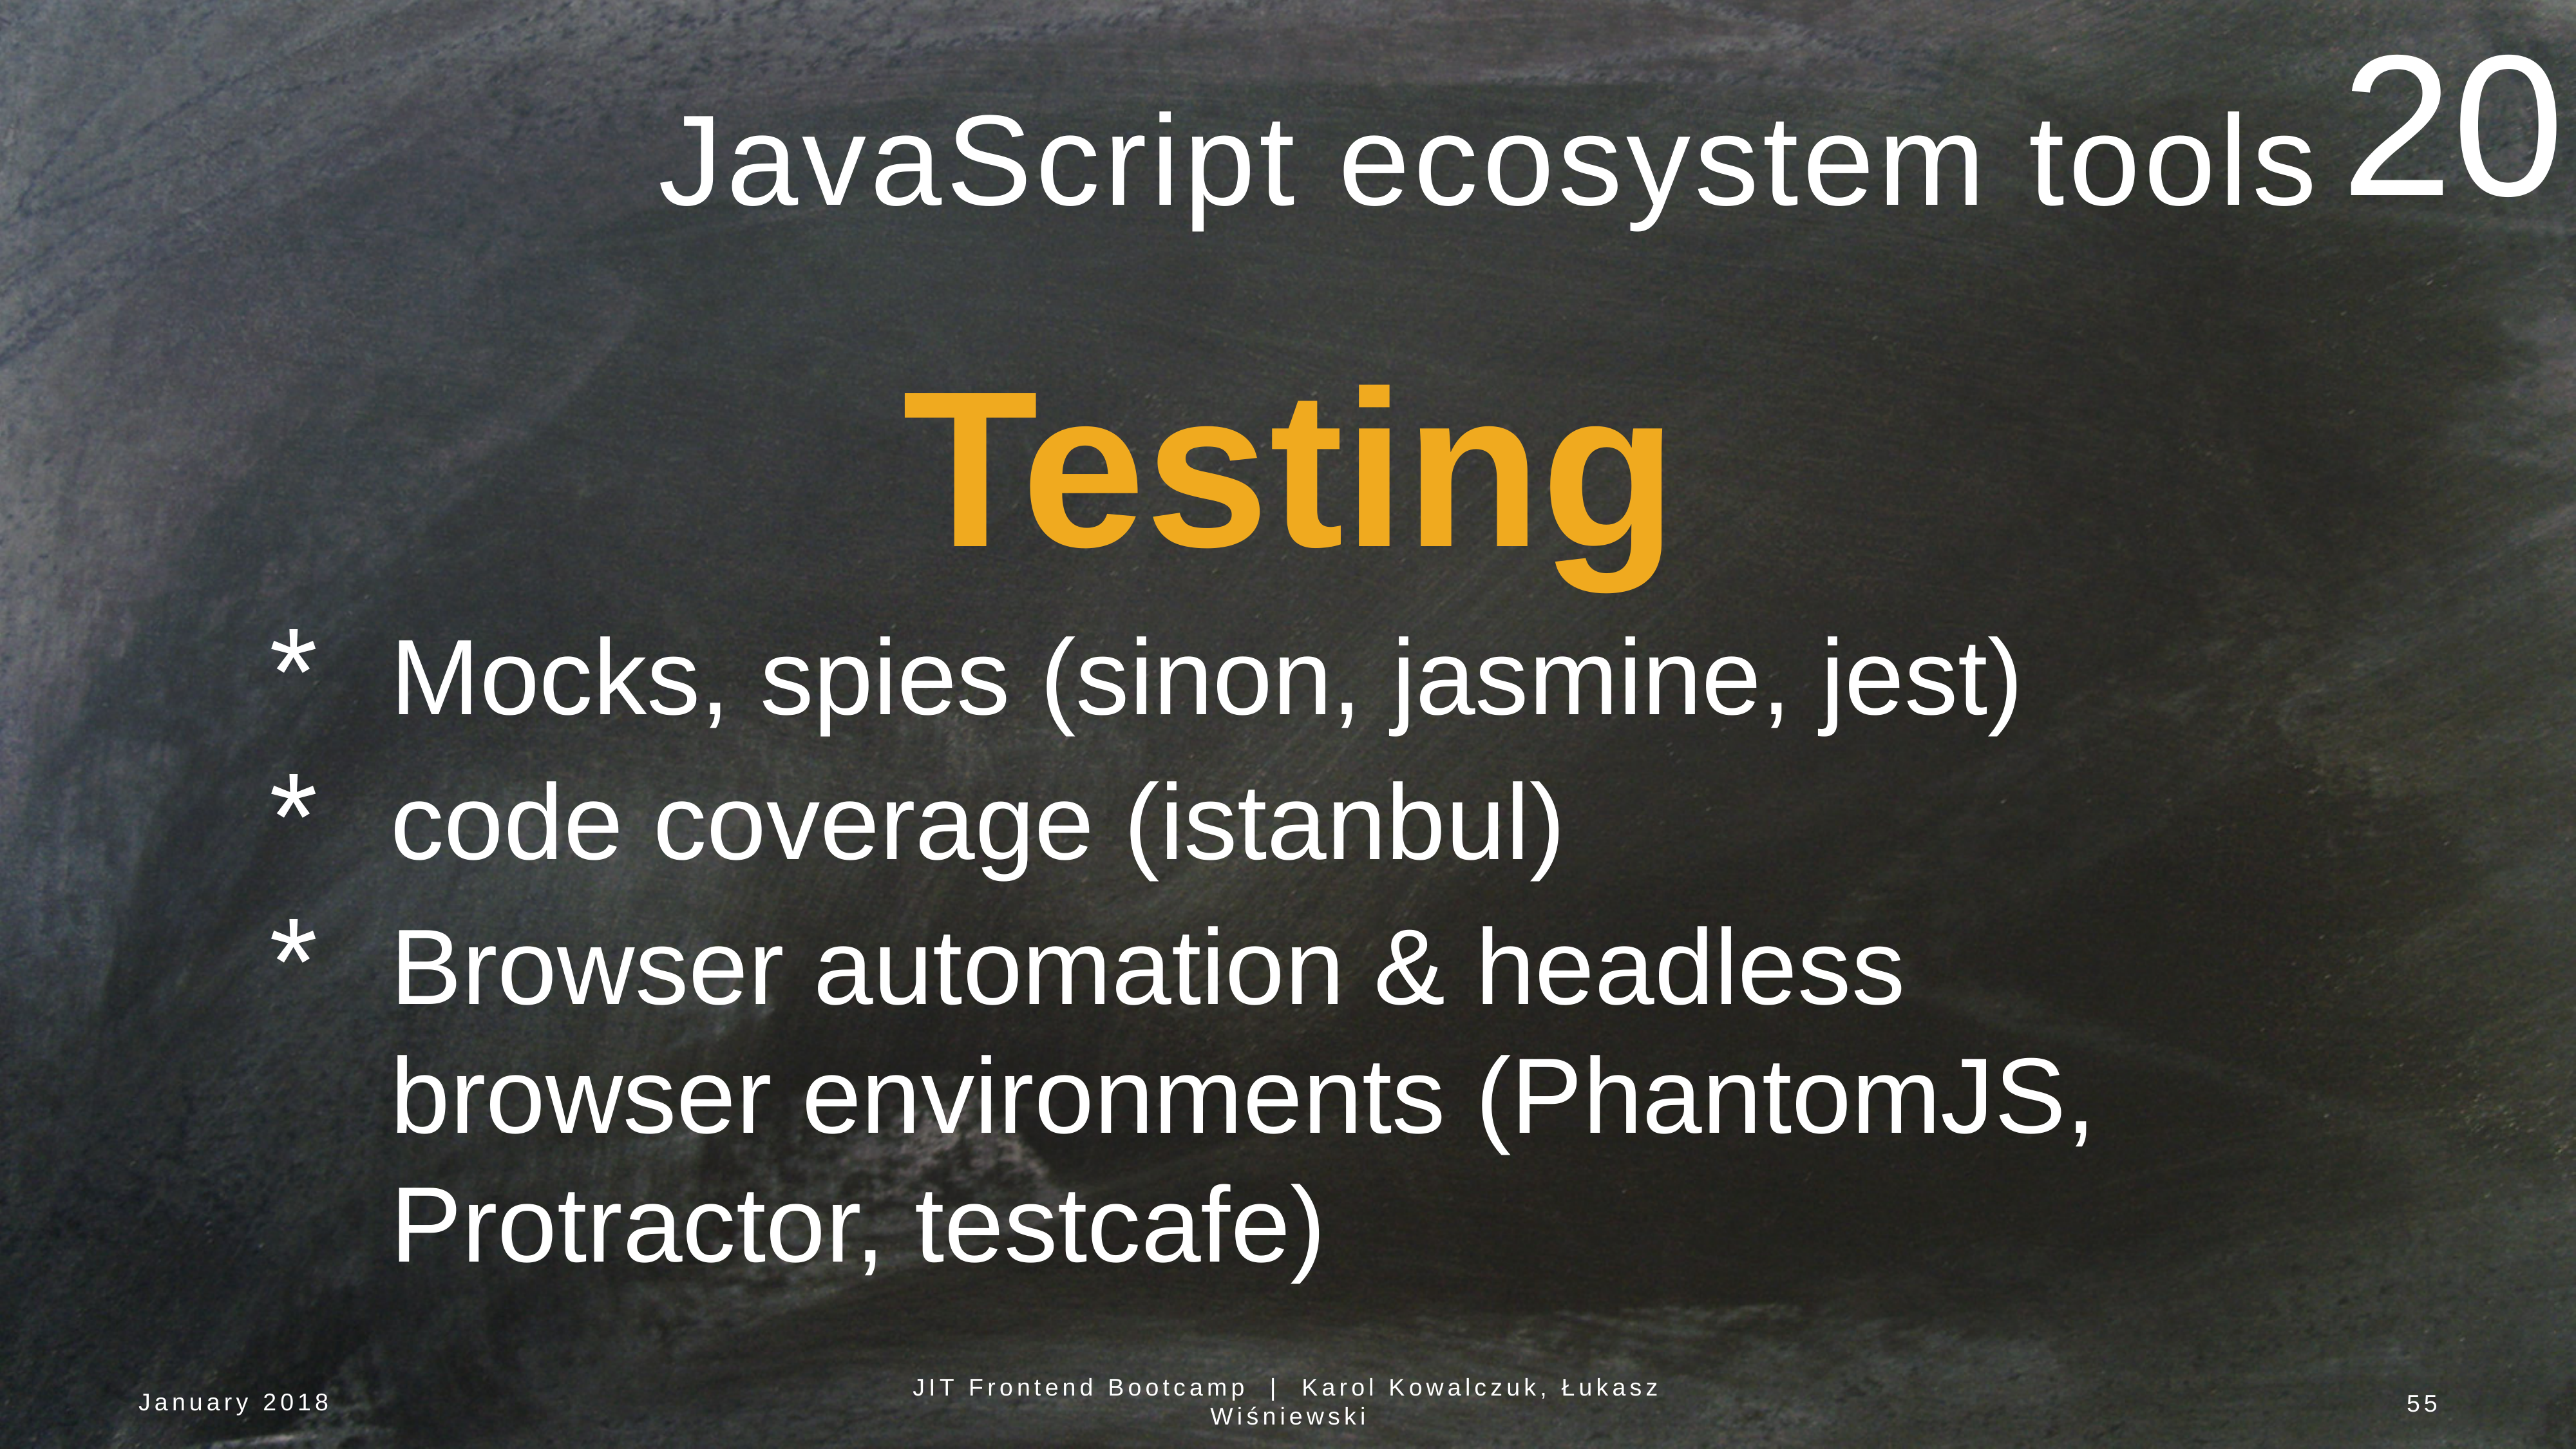

20
JavaScript ecosystem tools
Testing
Mocks, spies (sinon, jasmine, jest)
code coverage (istanbul)
Browser automation & headless browser environments (PhantomJS, Protractor, testcafe)
January 2018
JIT Frontend Bootcamp  |  Karol Kowalczuk, Łukasz Wiśniewski
55